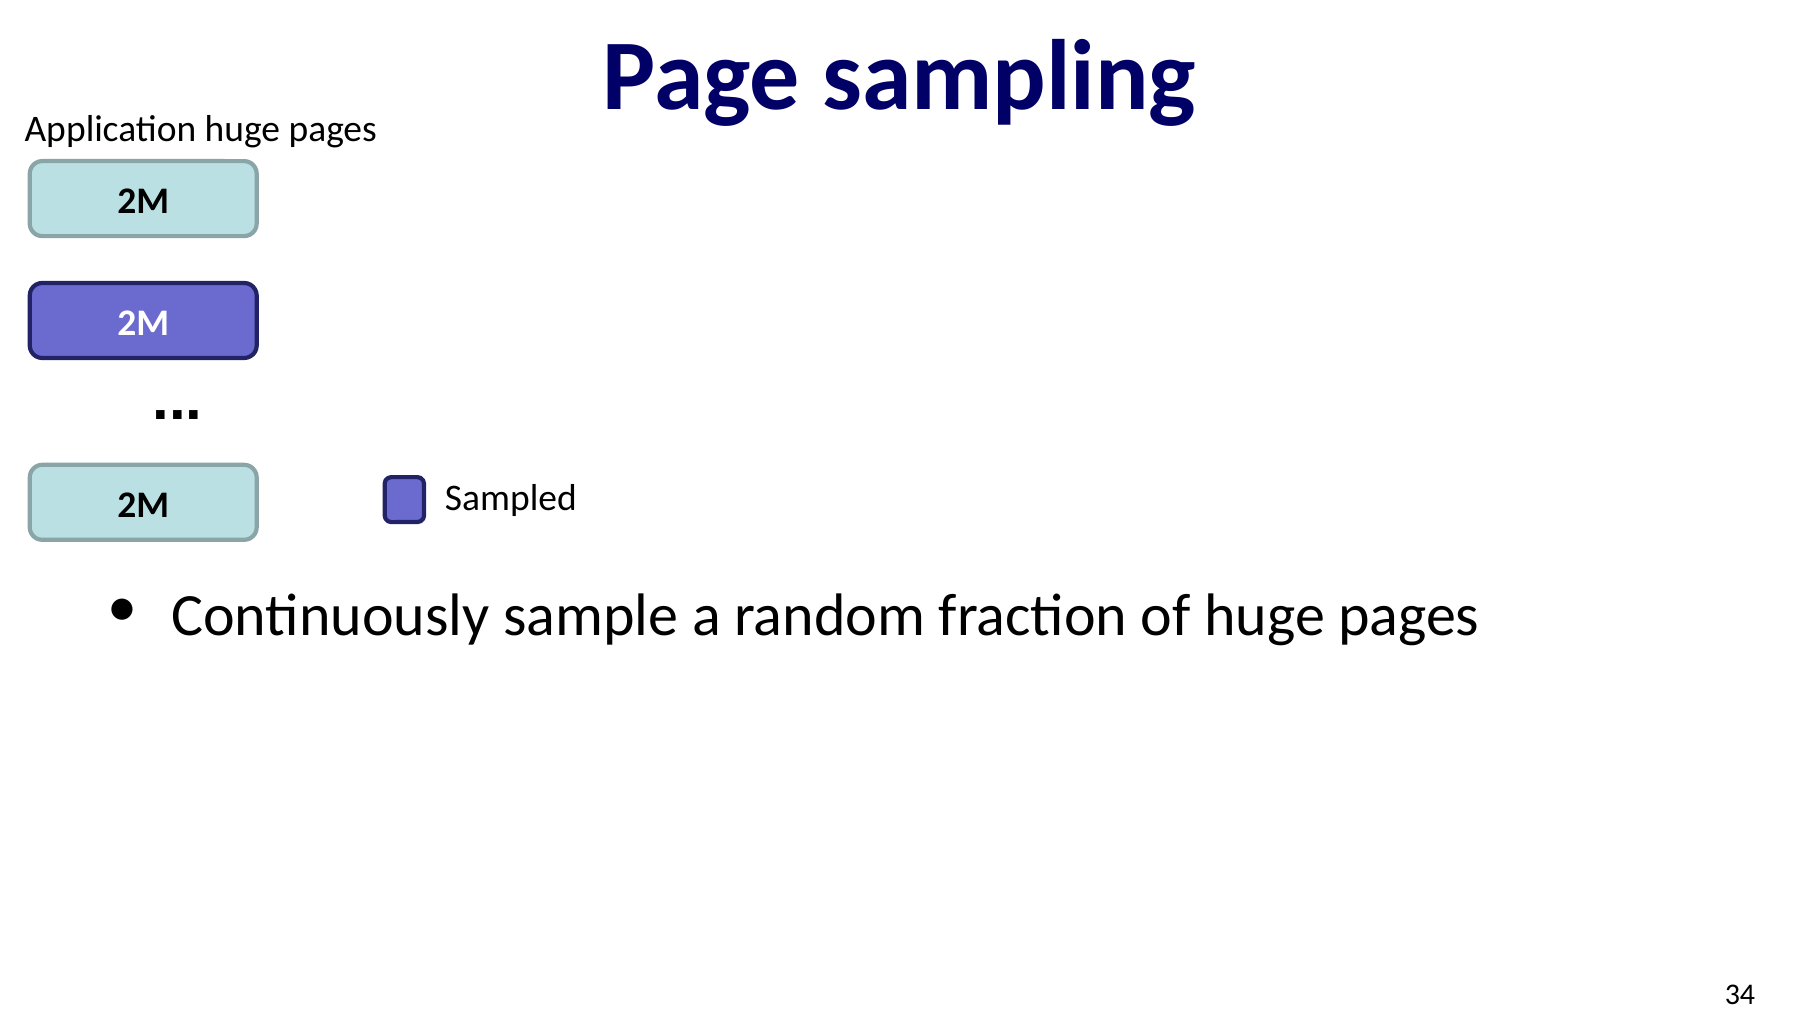

# Page sampling
Application huge pages
2M
2M
...
2M
Sampled

Continuously sample a random fraction of huge pages
34